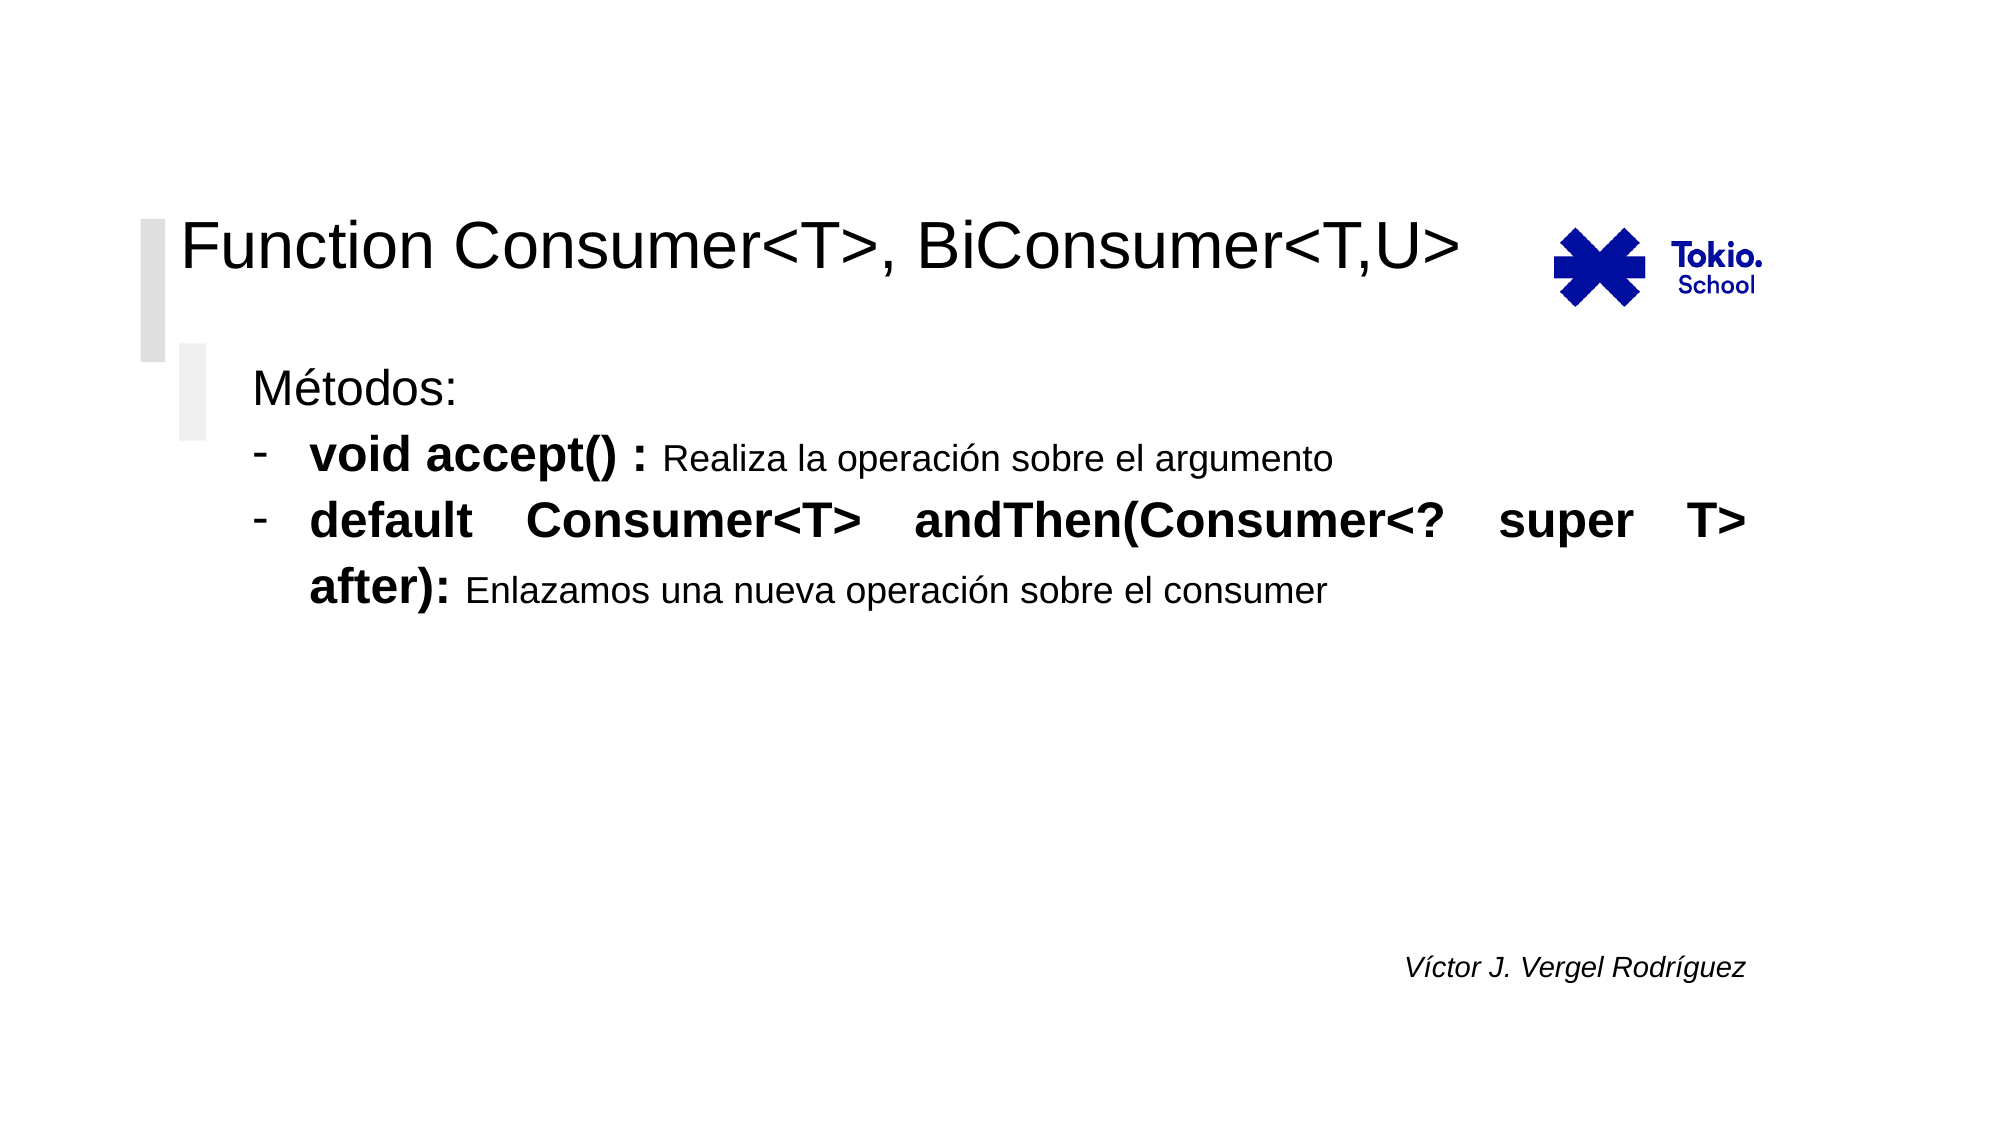

# Function Consumer<T>, BiConsumer<T,U>

Métodos:
void accept() : Realiza la operación sobre el argumento
default Consumer<T> andThen(Consumer<? super T> after): Enlazamos una nueva operación sobre el consumer